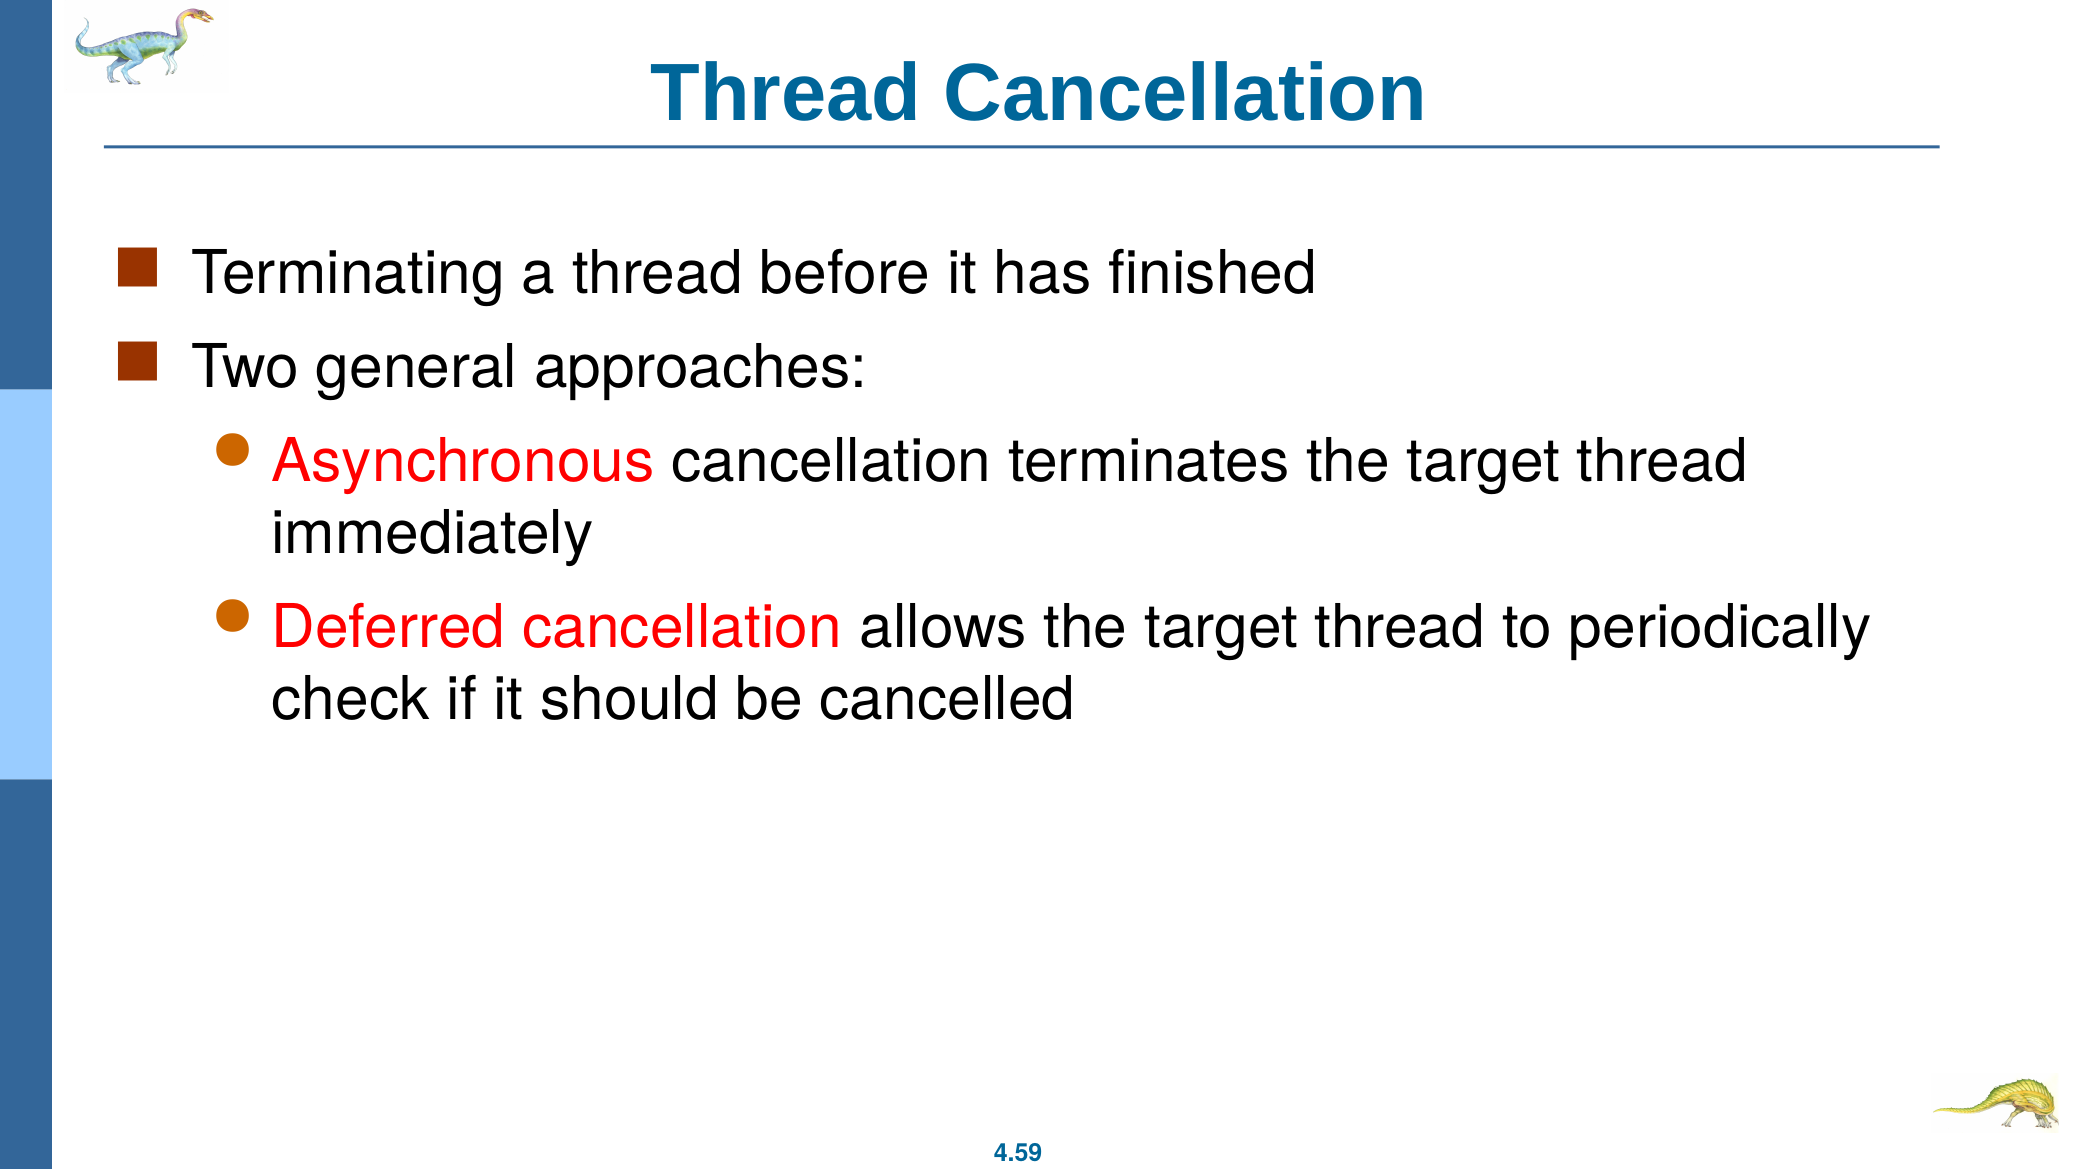

# Thread Cancellation
Terminating a thread before it has finished
Two general approaches:
Asynchronous cancellation terminates the target thread  immediately
Deferred cancellation allows the target thread to periodically check if it should be cancelled